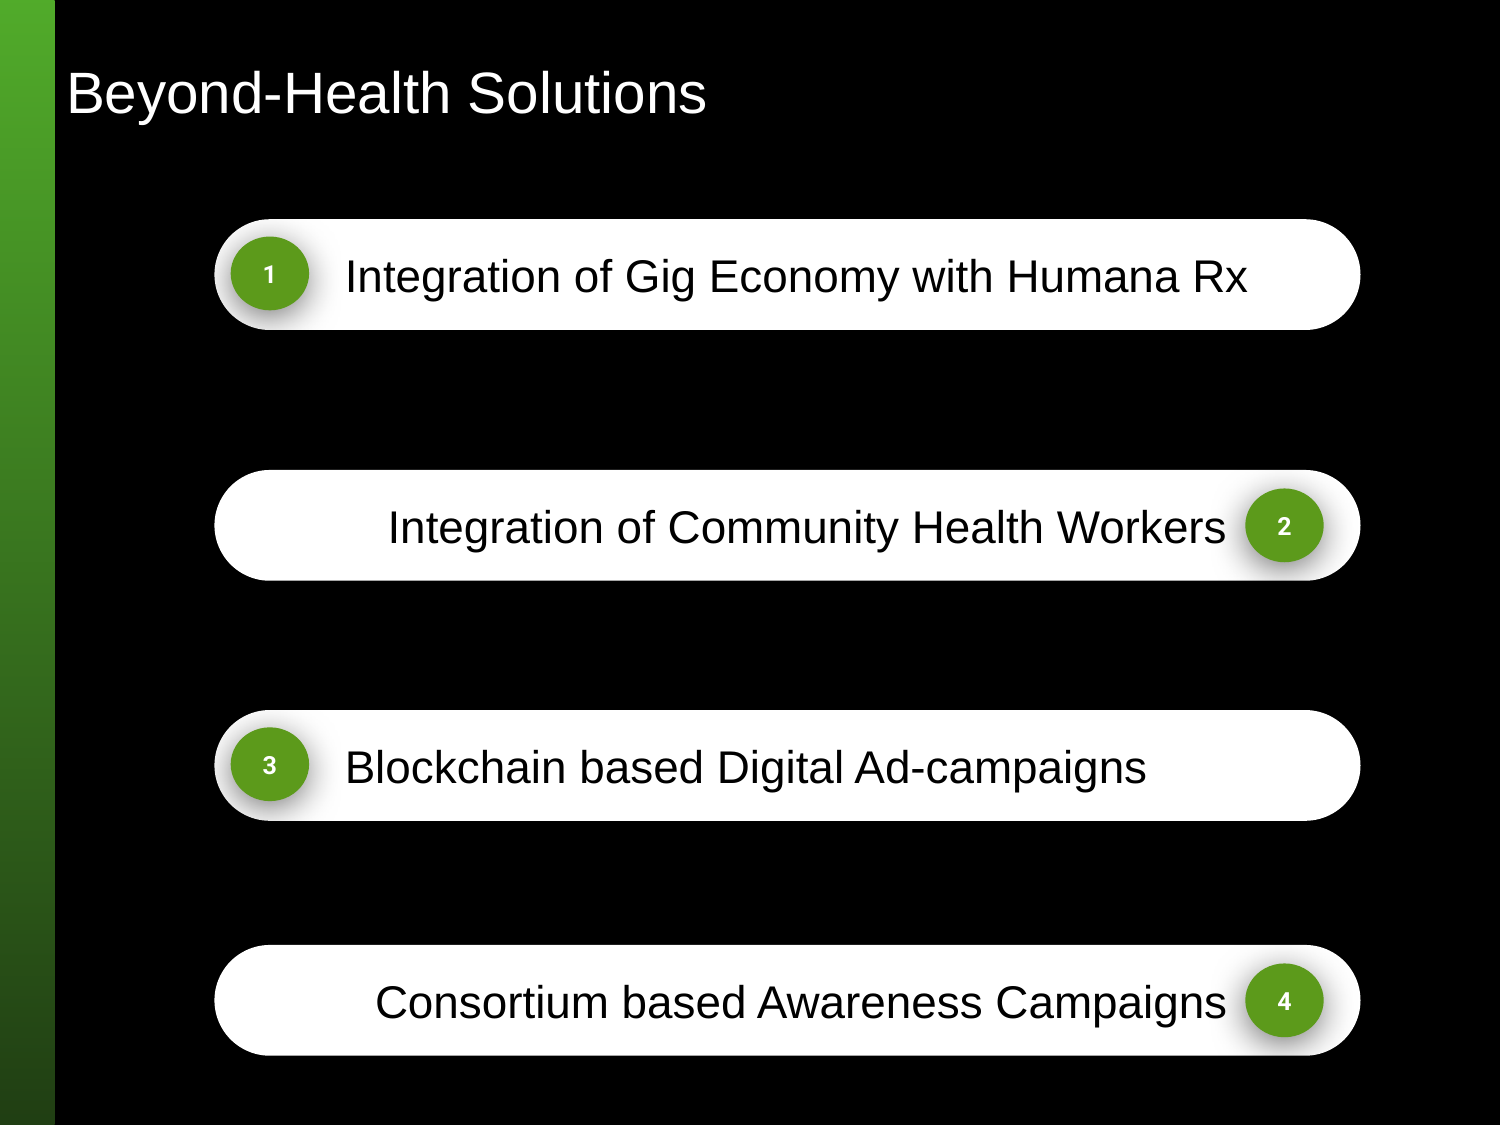

# Beyond-Health Solutions

Integration of Gig Economy with Humana Rx
1

Integration of Community Health Workers
2
Blockchain based Digital Ad-campaigns
3
Consortium based Awareness Campaigns
4